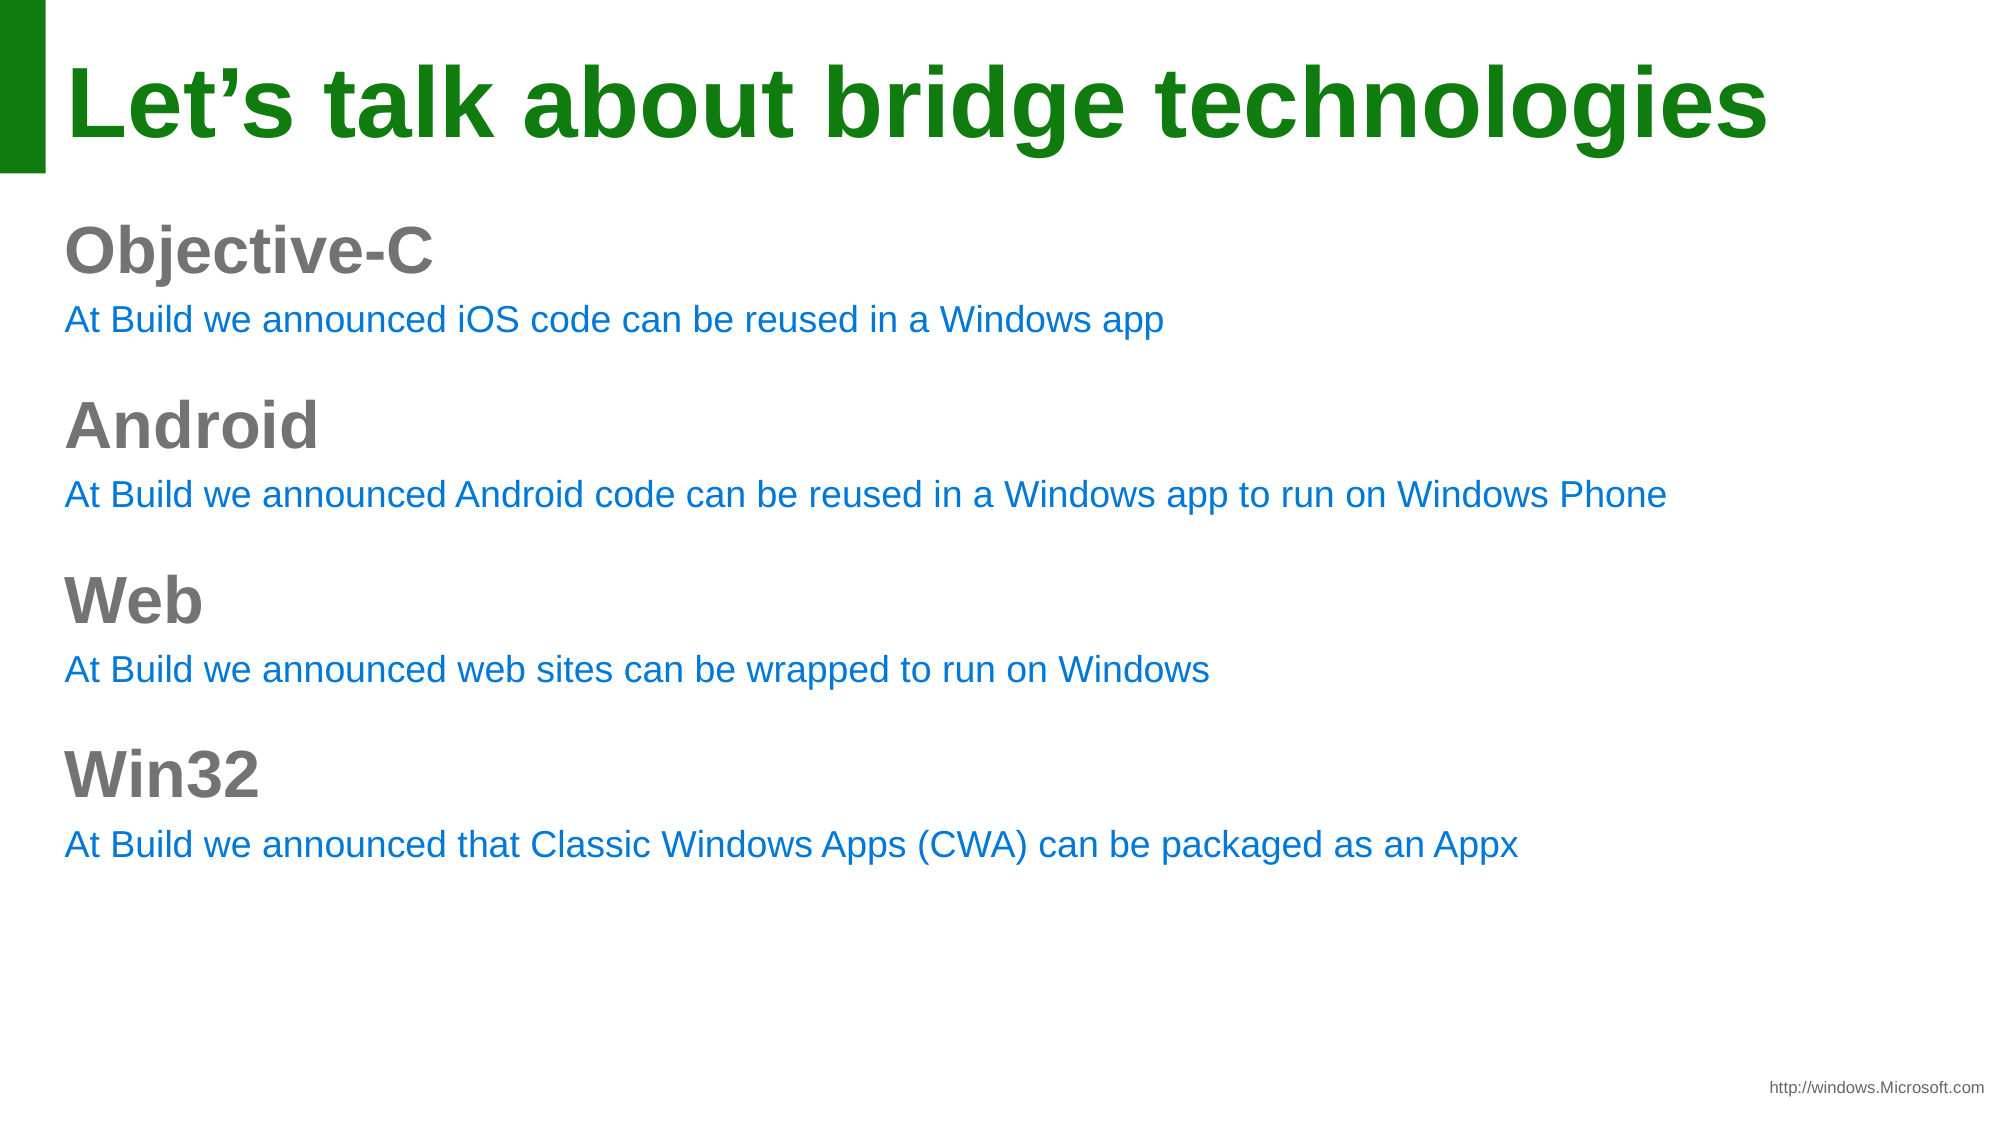

# Let’s talk about bridge technologies
Objective-C
At Build we announced iOS code can be reused in a Windows app
Android
At Build we announced Android code can be reused in a Windows app to run on Windows Phone
Web
At Build we announced web sites can be wrapped to run on Windows
Win32
At Build we announced that Classic Windows Apps (CWA) can be packaged as an Appx